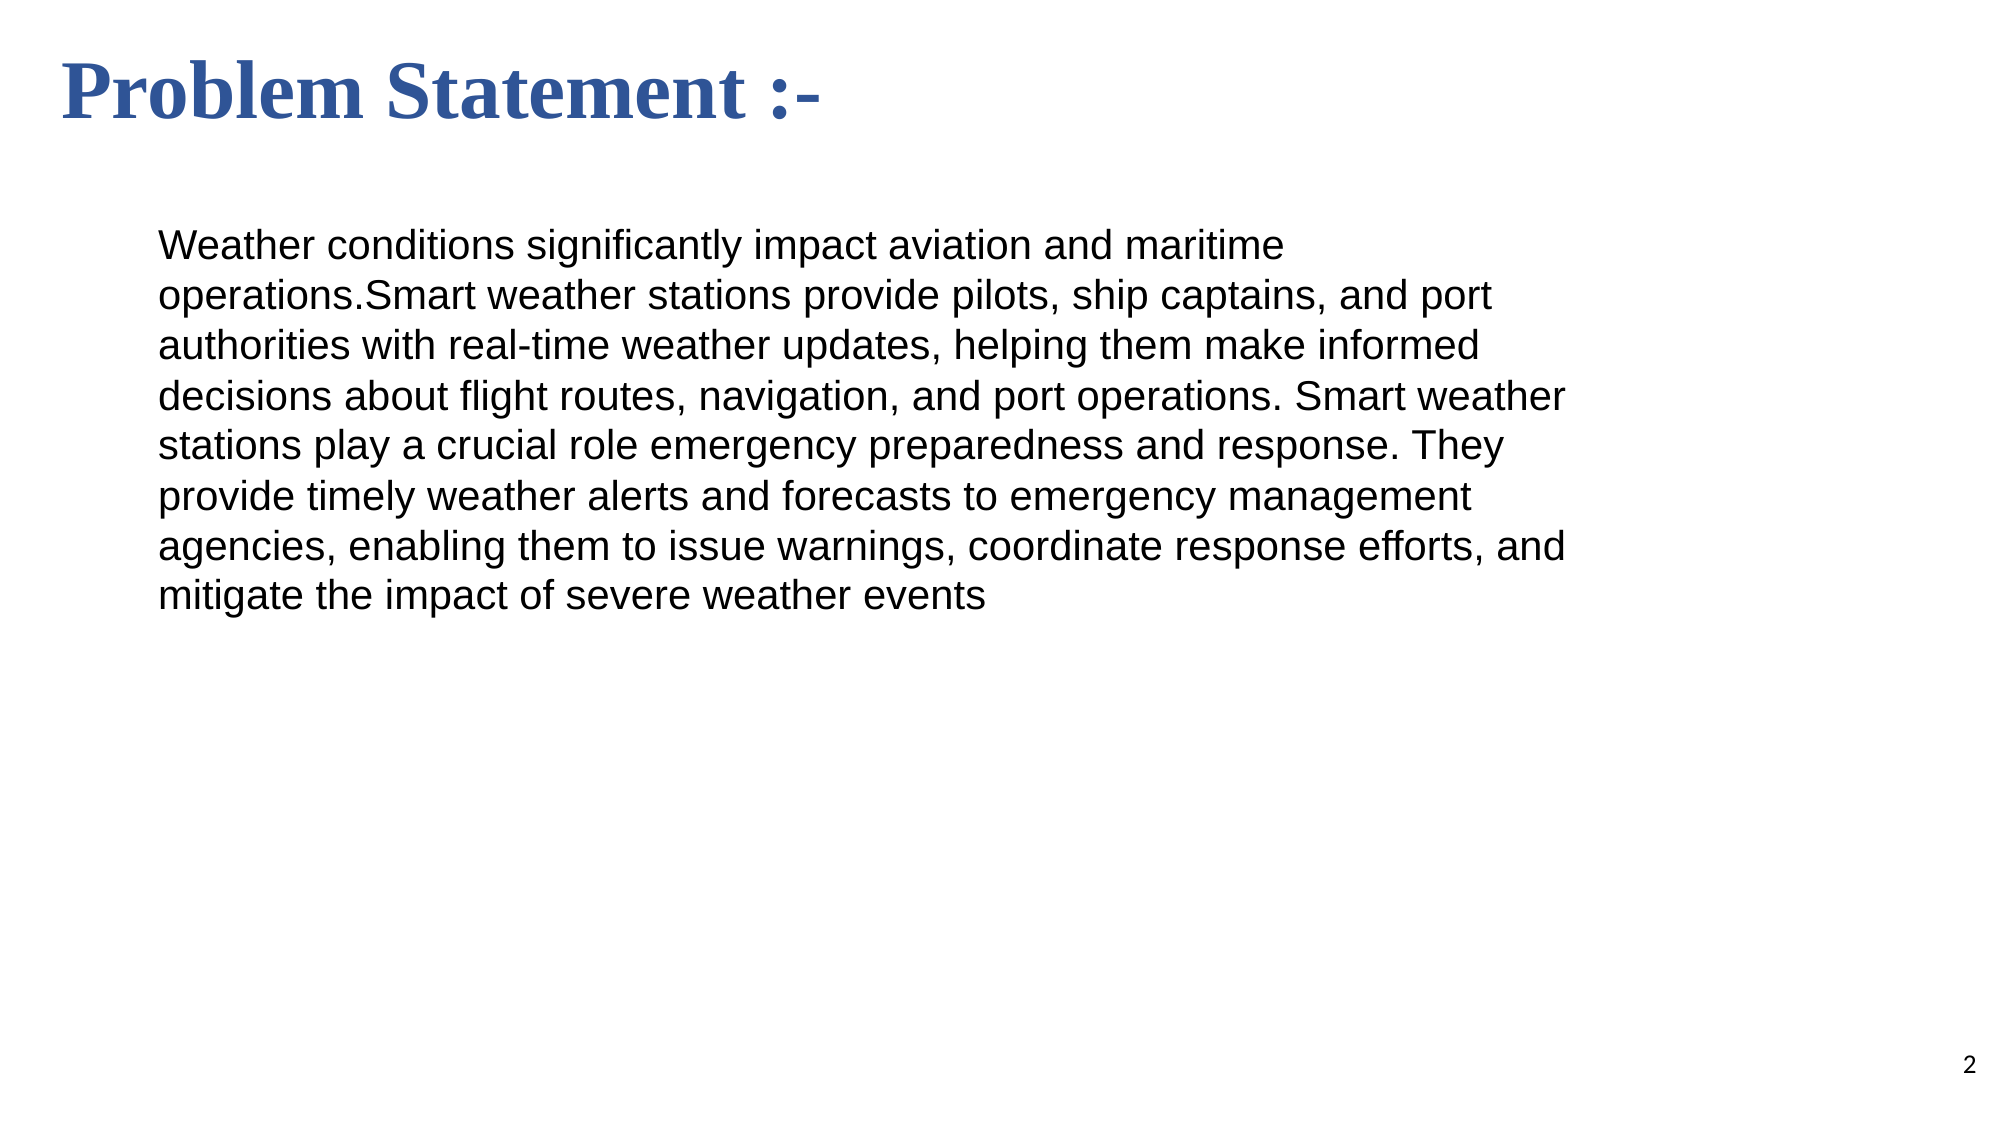

Problem Statement :-
Weather conditions significantly impact aviation and maritime operations.Smart weather stations provide pilots, ship captains, and port authorities with real-time weather updates, helping them make informed decisions about flight routes, navigation, and port operations. Smart weather stations play a crucial role emergency preparedness and response. They provide timely weather alerts and forecasts to emergency management agencies, enabling them to issue warnings, coordinate response efforts, and mitigate the impact of severe weather events
2